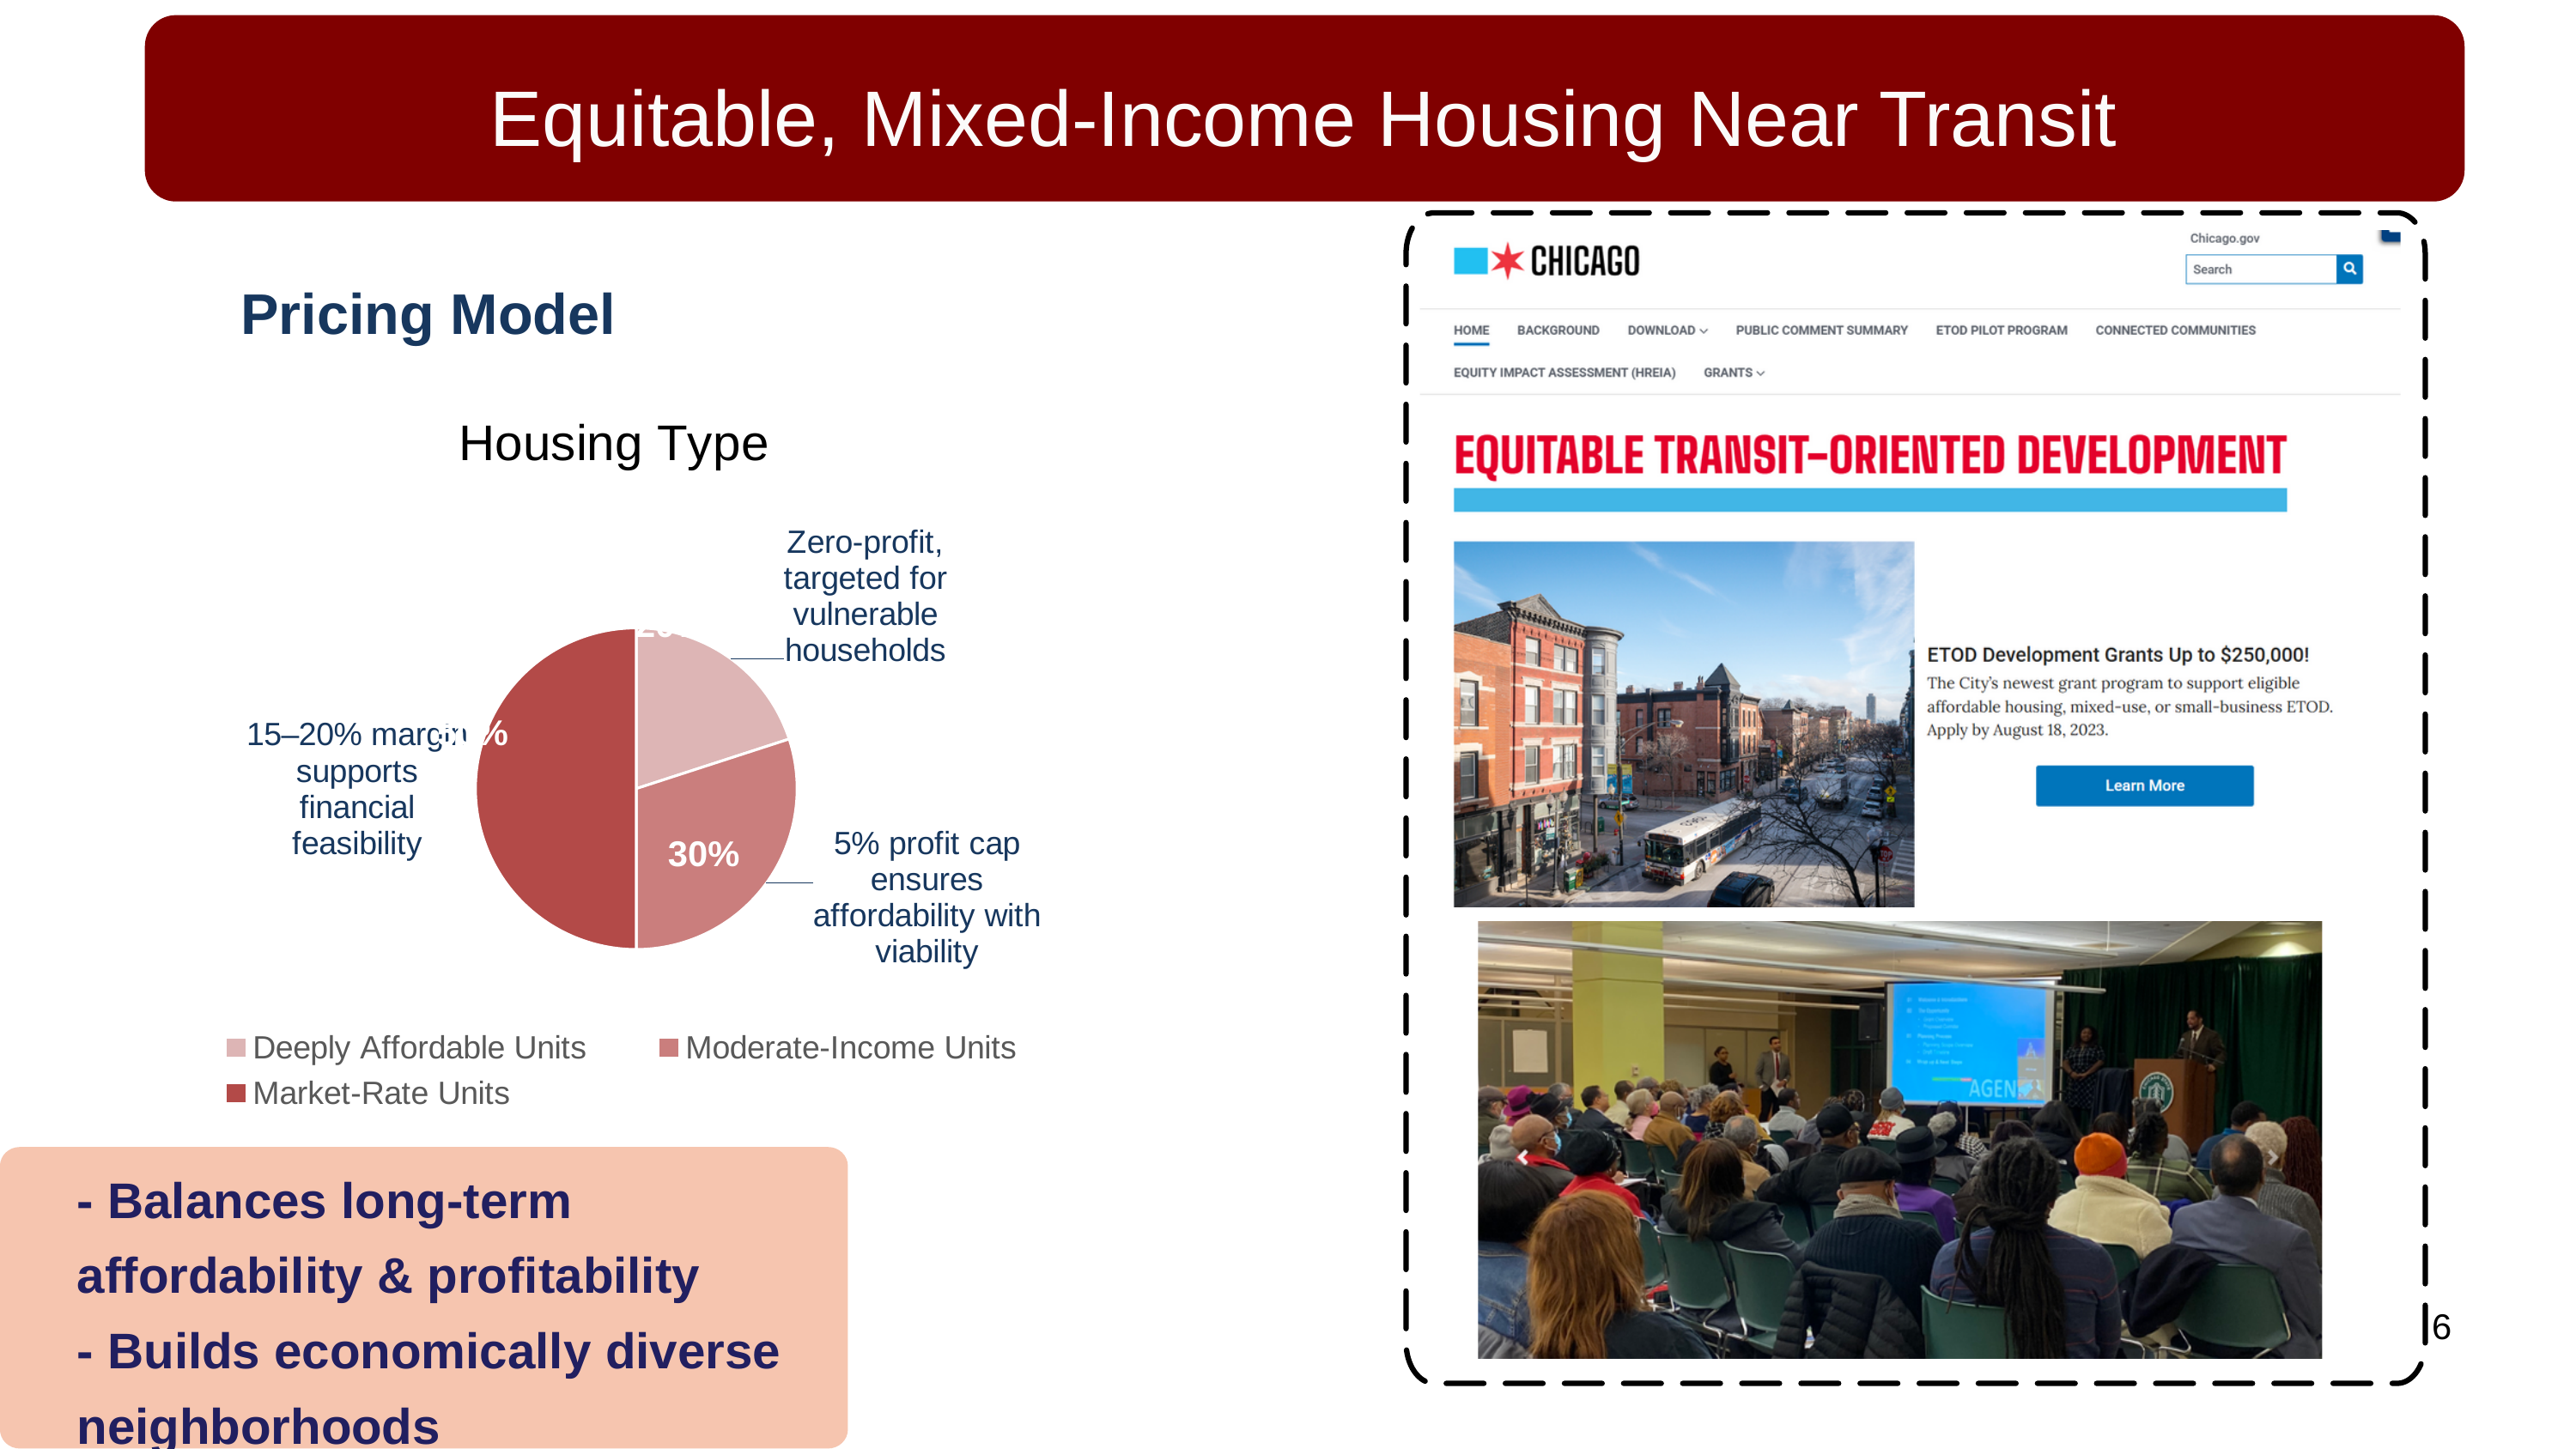

Equitable, Mixed-Income Housing Near Transit

Pricing Model

### Chart: Housing Type

| Category | Share |
|---|---|
| Deeply Affordable Units | 20.0 |
| Moderate-Income Units | 30.0 |
| Market-Rate Units | 50.0 |
20%
50%
30%

- Balances long-term
affordability & profitability
- Builds economically diverse neighborhoods

6